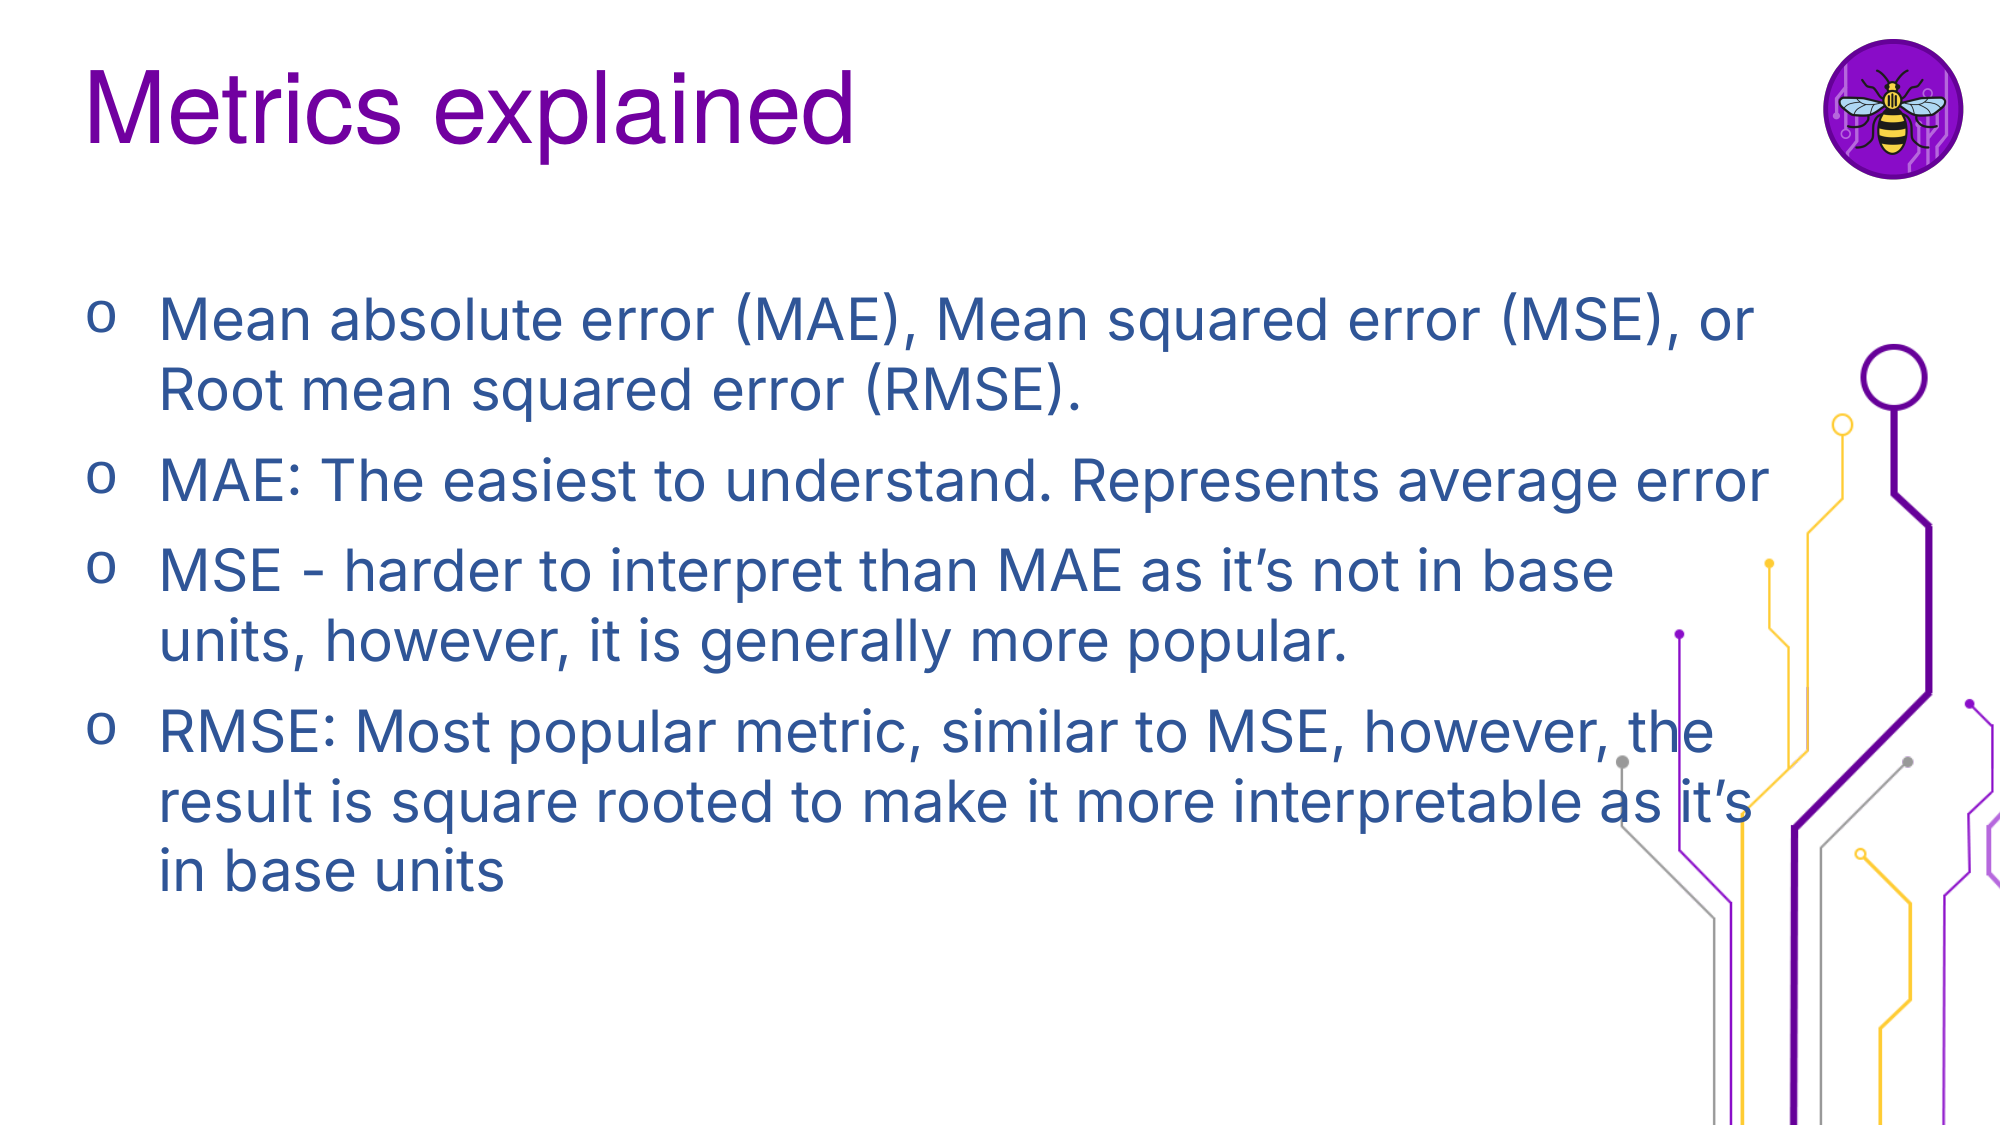

# Metrics explained
Mean absolute error (MAE), Mean squared error (MSE), or Root mean squared error (RMSE).
MAE: The easiest to understand. Represents average error
MSE - harder to interpret than MAE as it’s not in base units, however, it is generally more popular.
RMSE: Most popular metric, similar to MSE, however, the result is square rooted to make it more interpretable as it’s in base units